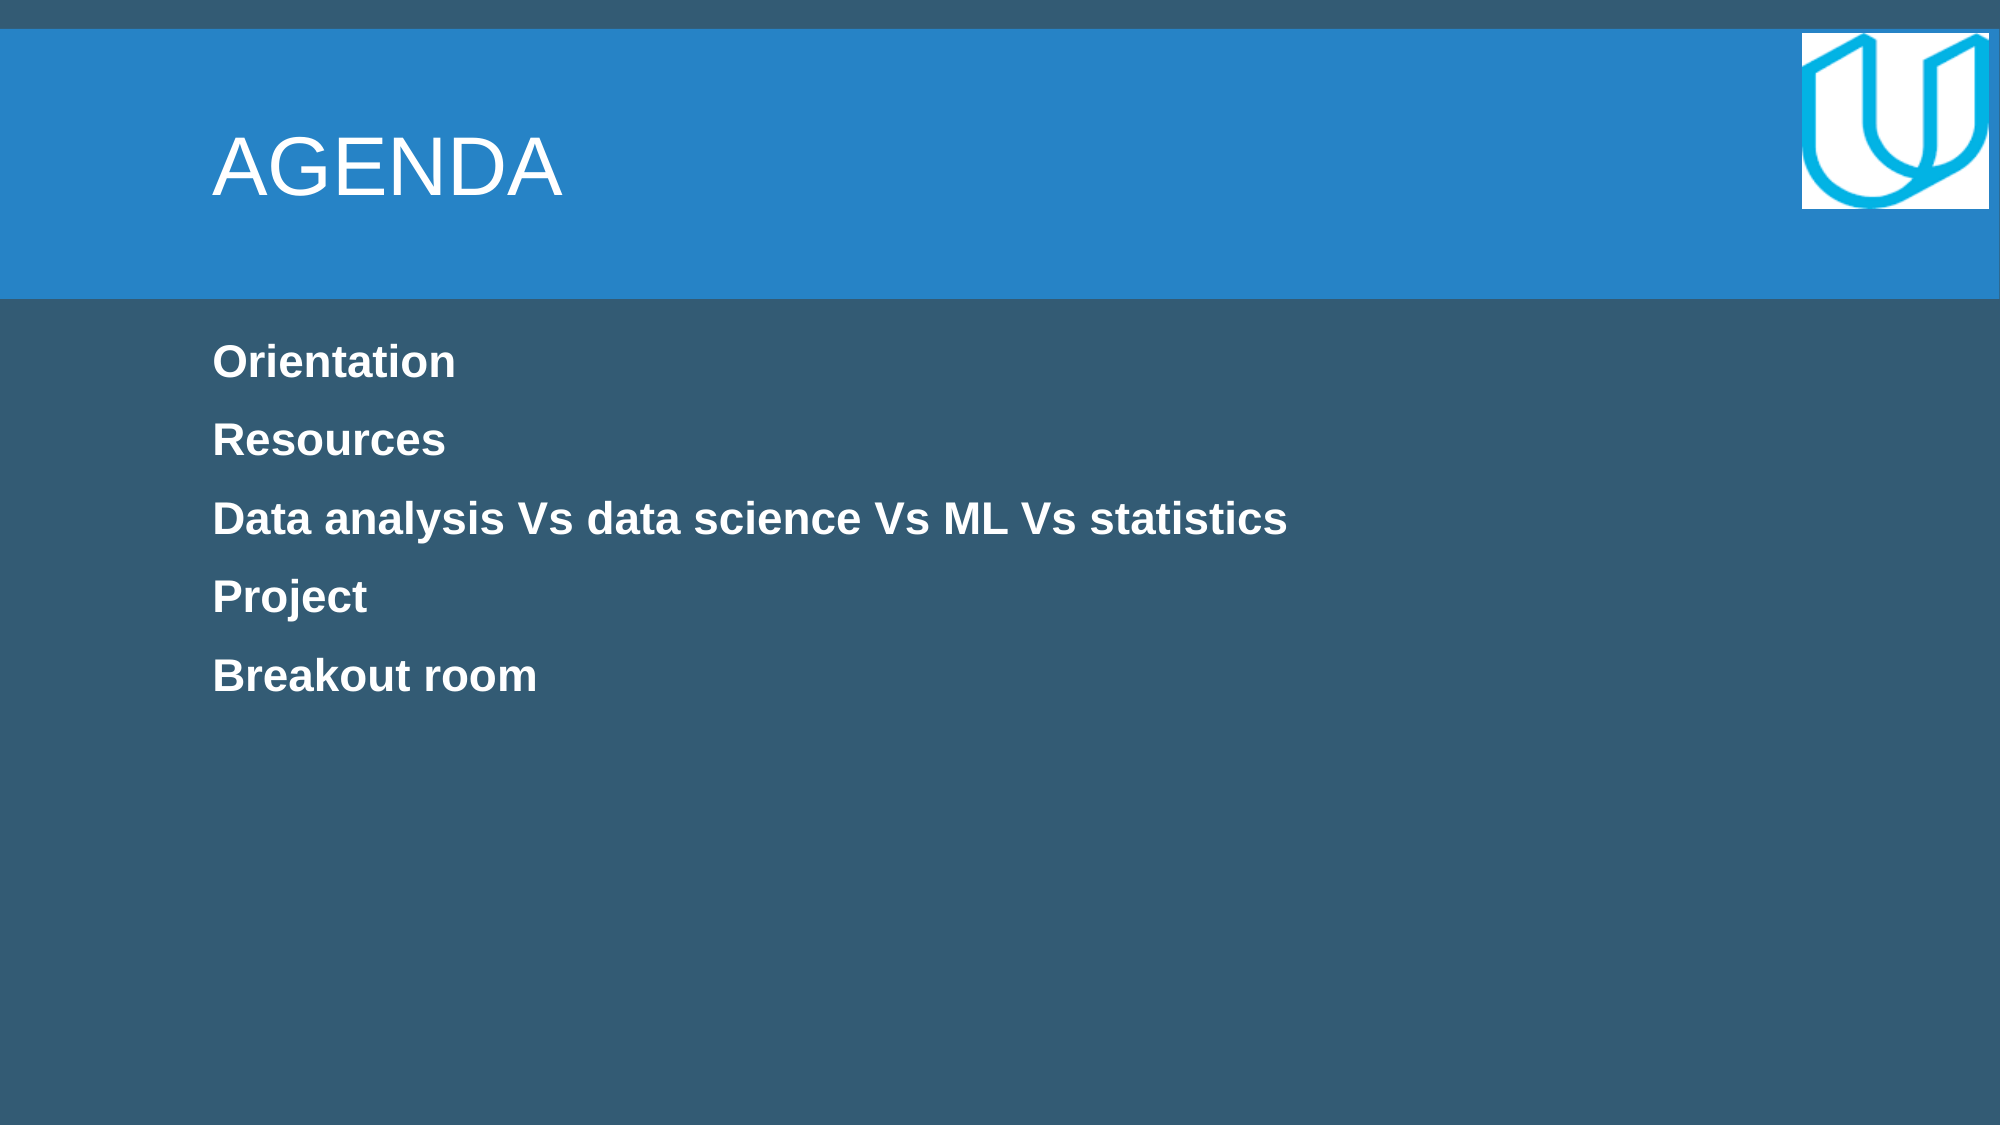

# agenda
Orientation
Resources
Data analysis Vs data science Vs ML Vs statistics
Project
Breakout room